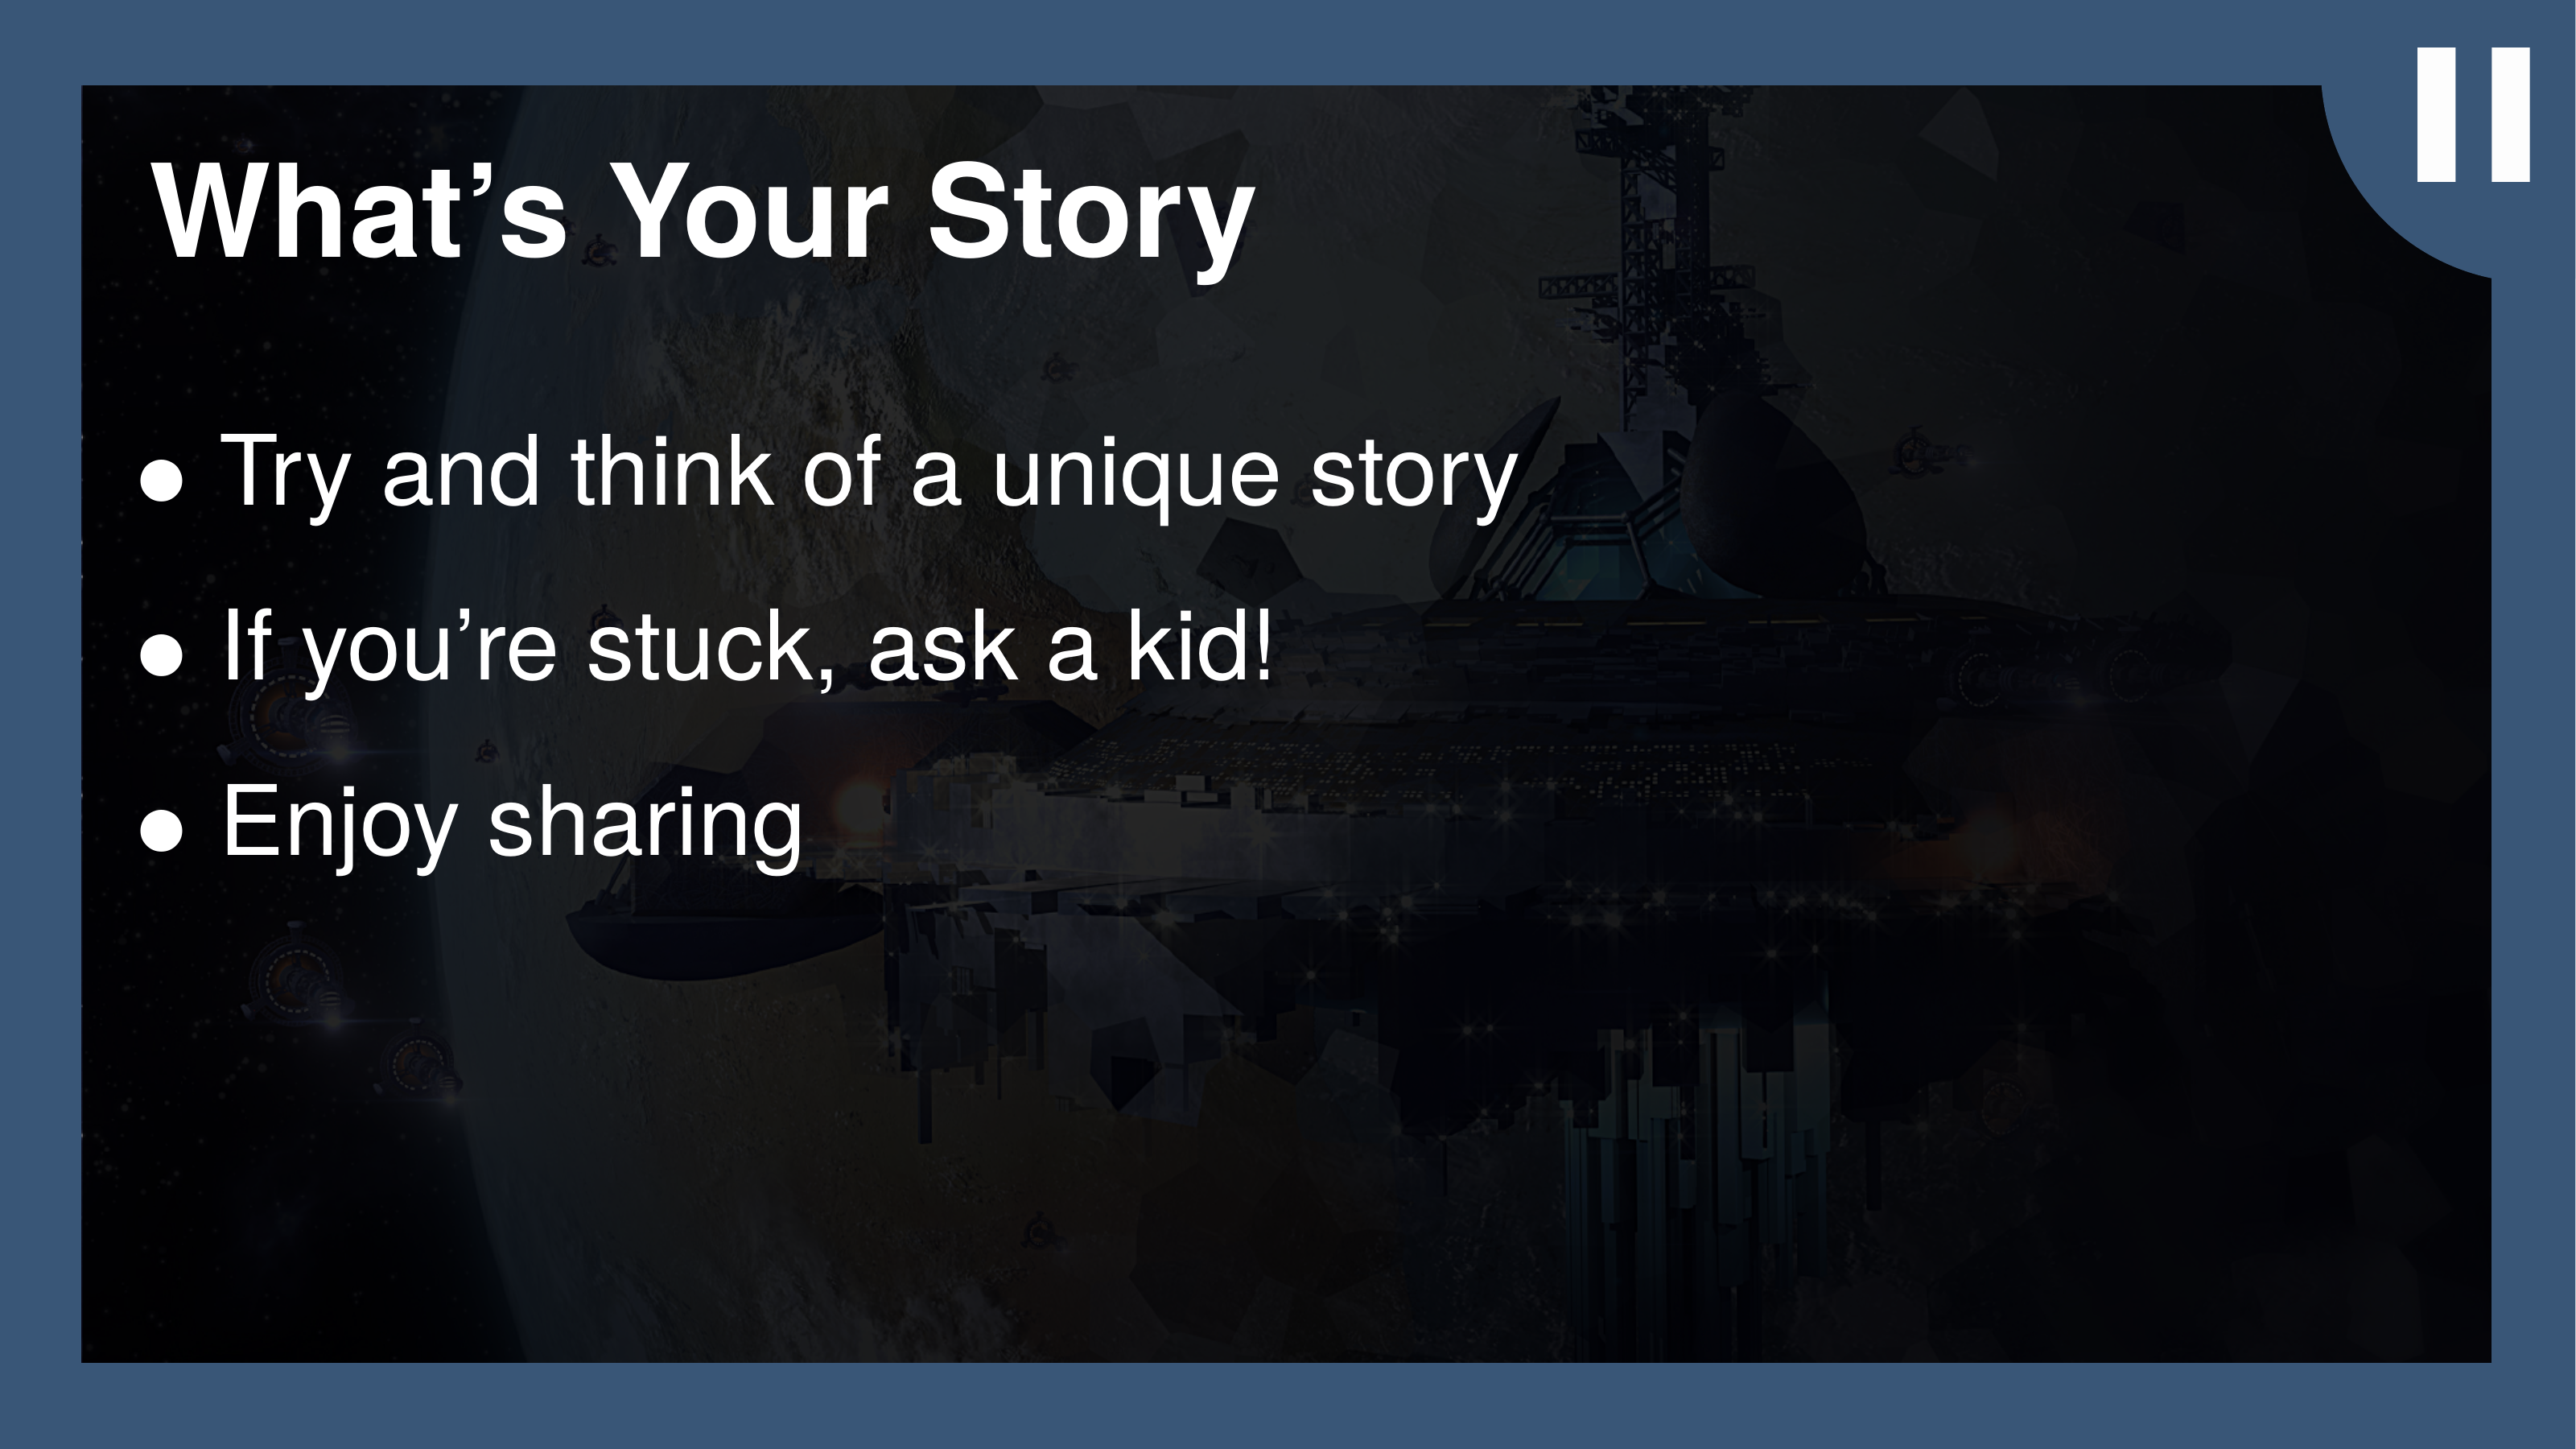

What’s Your Story
Try and think of a unique story
If you’re stuck, ask a kid!
Enjoy sharing